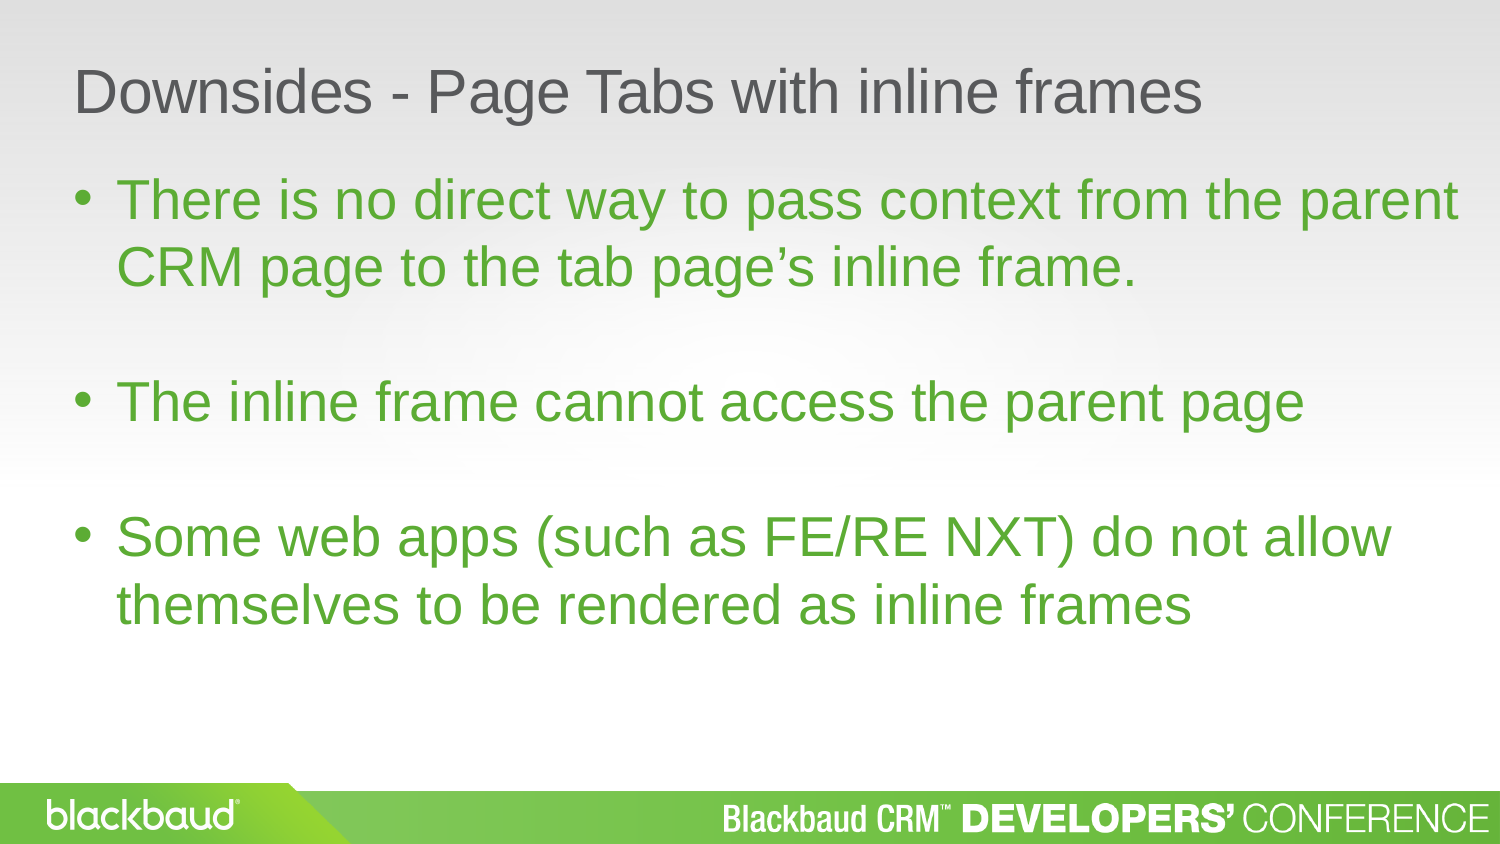

Downsides - Page Tabs with inline frames
There is no direct way to pass context from the parent CRM page to the tab page’s inline frame.

The inline frame cannot access the parent page

Some web apps (such as FE/RE NXT) do not allow themselves to be rendered as inline frames